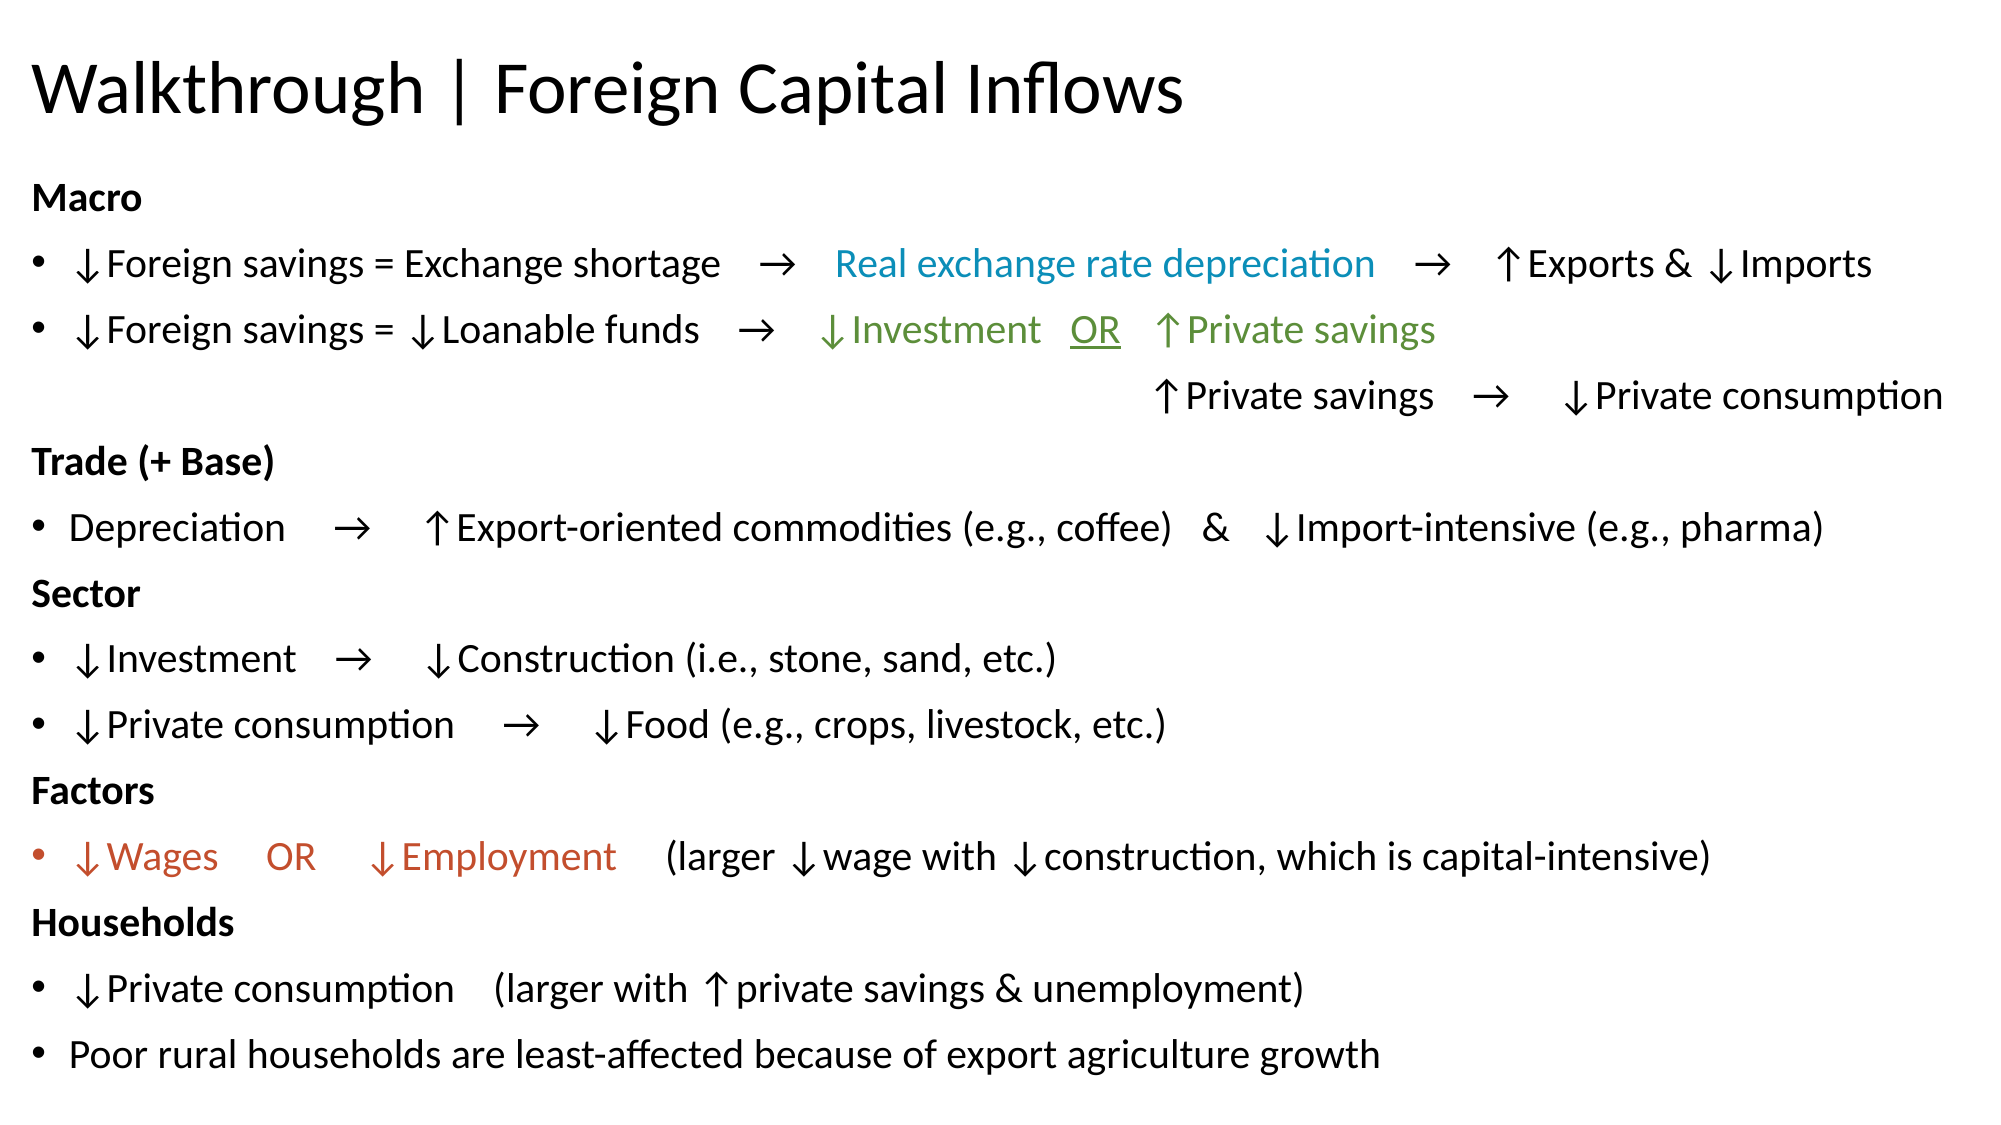

# Walkthrough | Foreign Capital Inflows
Macro
↓Foreign savings = Exchange shortage    →    Real exchange rate depreciation    →    ↑Exports & ↓Imports
↓Foreign savings = ↓Loanable funds    →    ↓Investment   OR   ↑Private savings
							       ↑Private savings    →     ↓Private consumption
Trade (+ Base)
Depreciation     →     ↑Export-oriented commodities (e.g., coffee)   &   ↓Import-intensive (e.g., pharma)
Sector
↓Investment    →     ↓Construction (i.e., stone, sand, etc.)
↓Private consumption     →     ↓Food (e.g., crops, livestock, etc.)
Factors
↓Wages     OR     ↓Employment     (larger ↓wage with ↓construction, which is capital-intensive)
Households
↓Private consumption    (larger with ↑private savings & unemployment)
Poor rural households are least-affected because of export agriculture growth